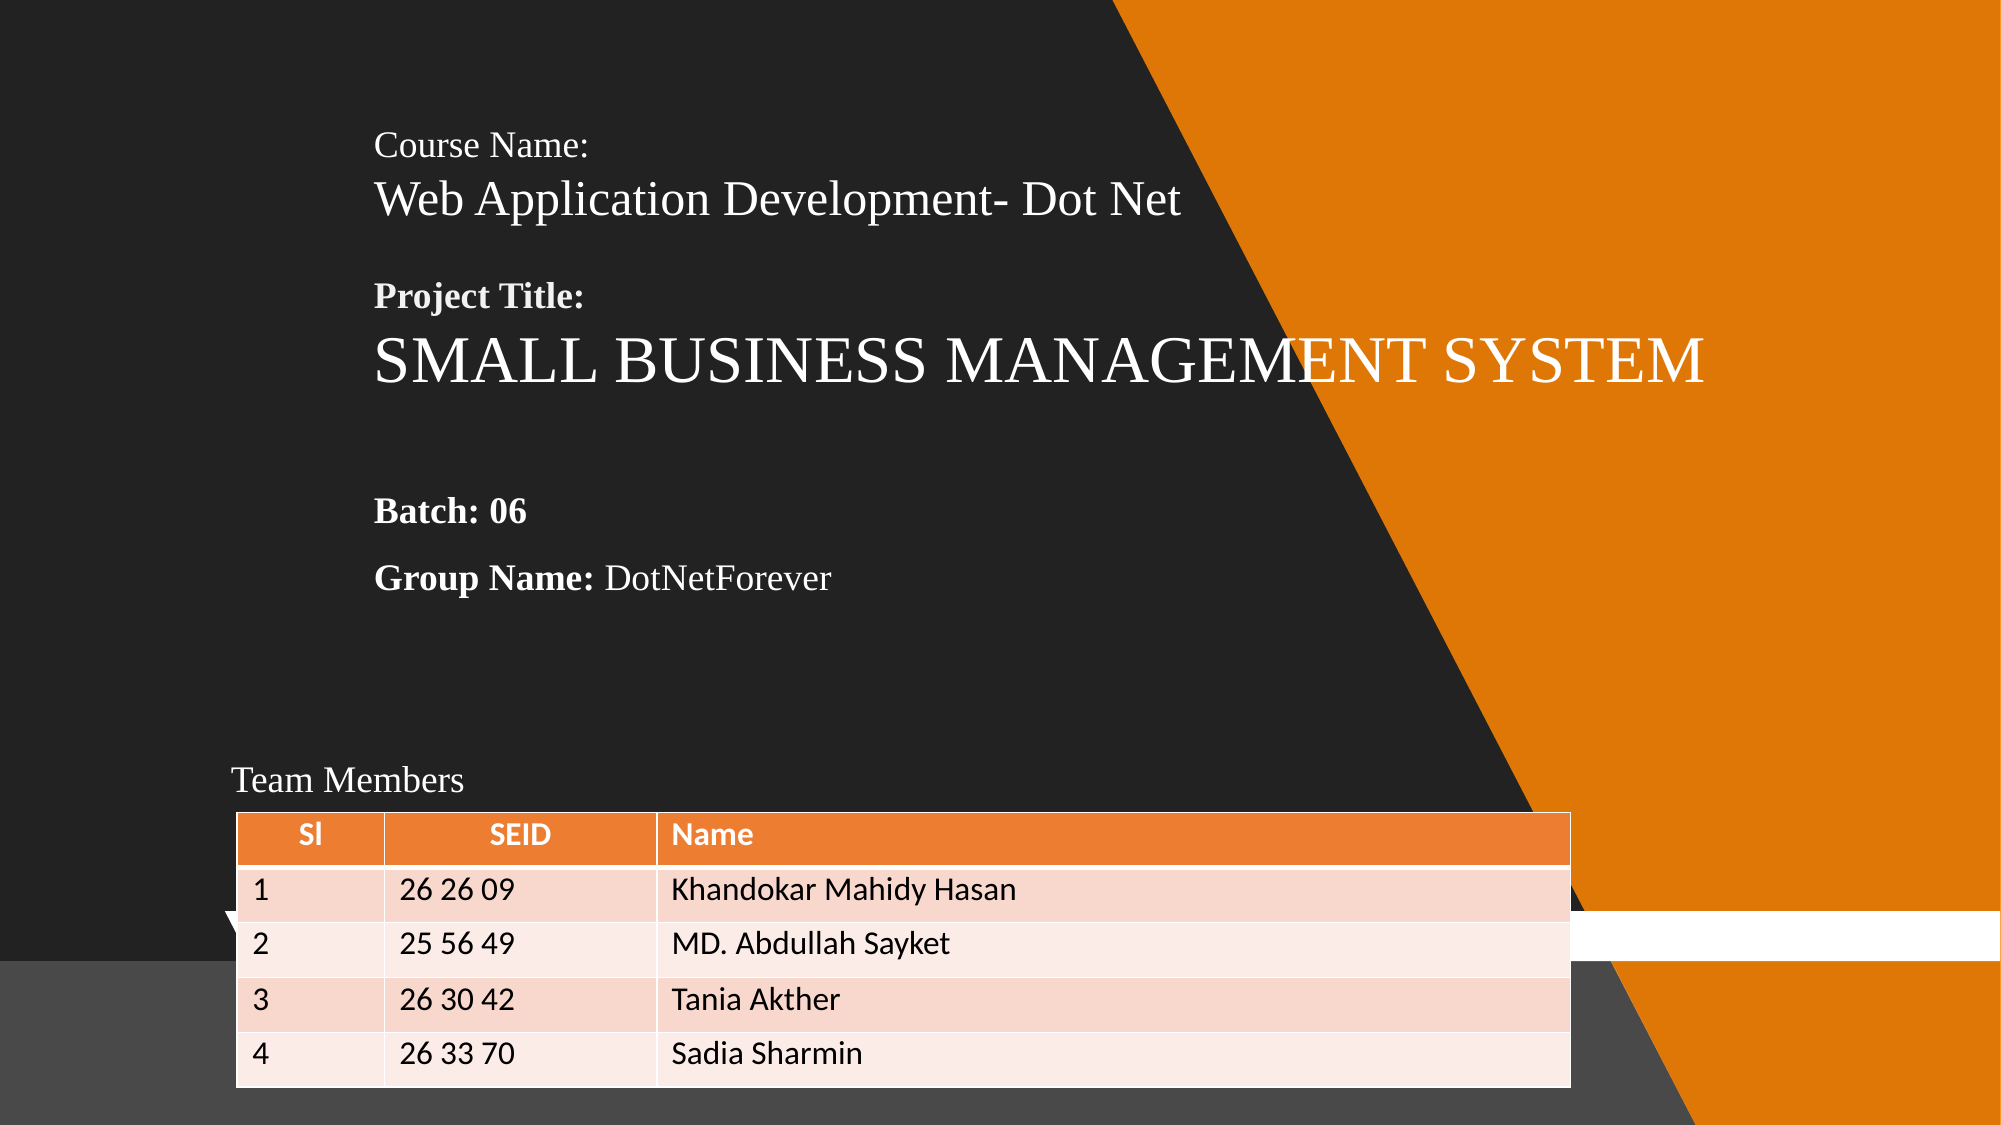

Course Name:
Web Application Development- Dot Net

Project Title:
SMALL BUSINESS MANAGEMENT SYSTEM

Batch: 06
Group Name: DotNetForever
Team Members
| Sl | SEID | Name |
| --- | --- | --- |
| 1 | 26 26 09 | Khandokar Mahidy Hasan |
| 2 | 25 56 49 | MD. Abdullah Sayket |
| 3 | 26 30 42 | Tania Akther |
| 4 | 26 33 70 | Sadia Sharmin |